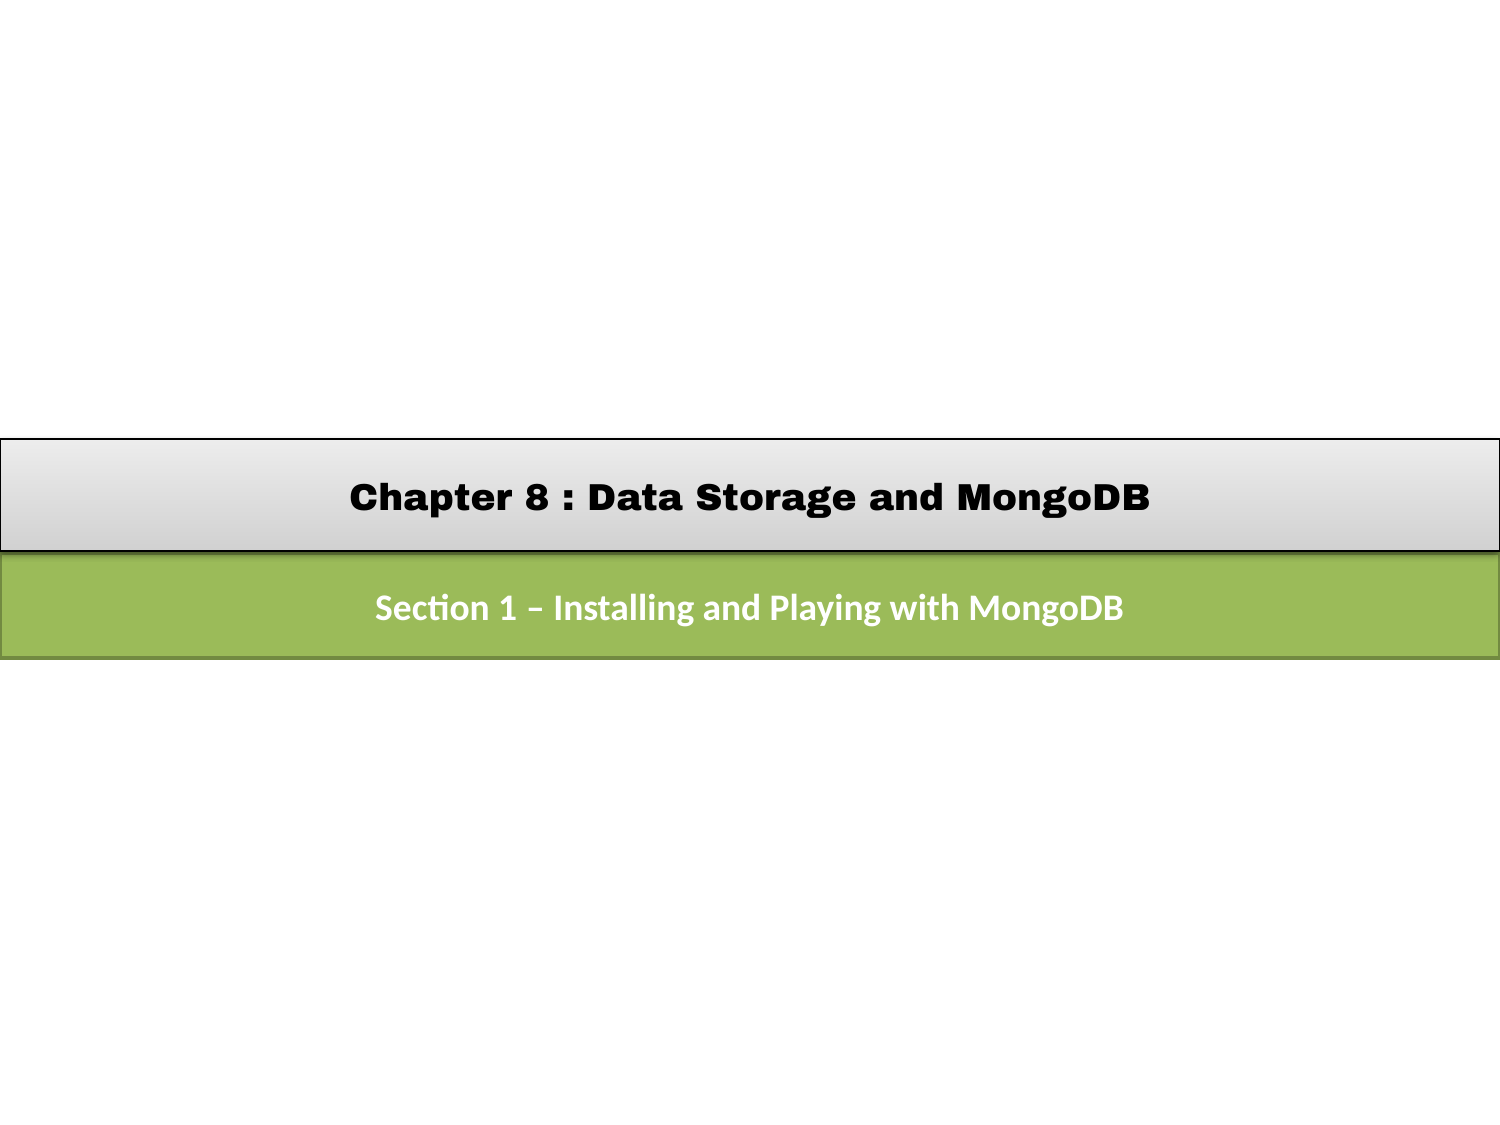

Chapter 8 : Data Storage and MongoDB
Section 1 – Installing and Playing with MongoDB